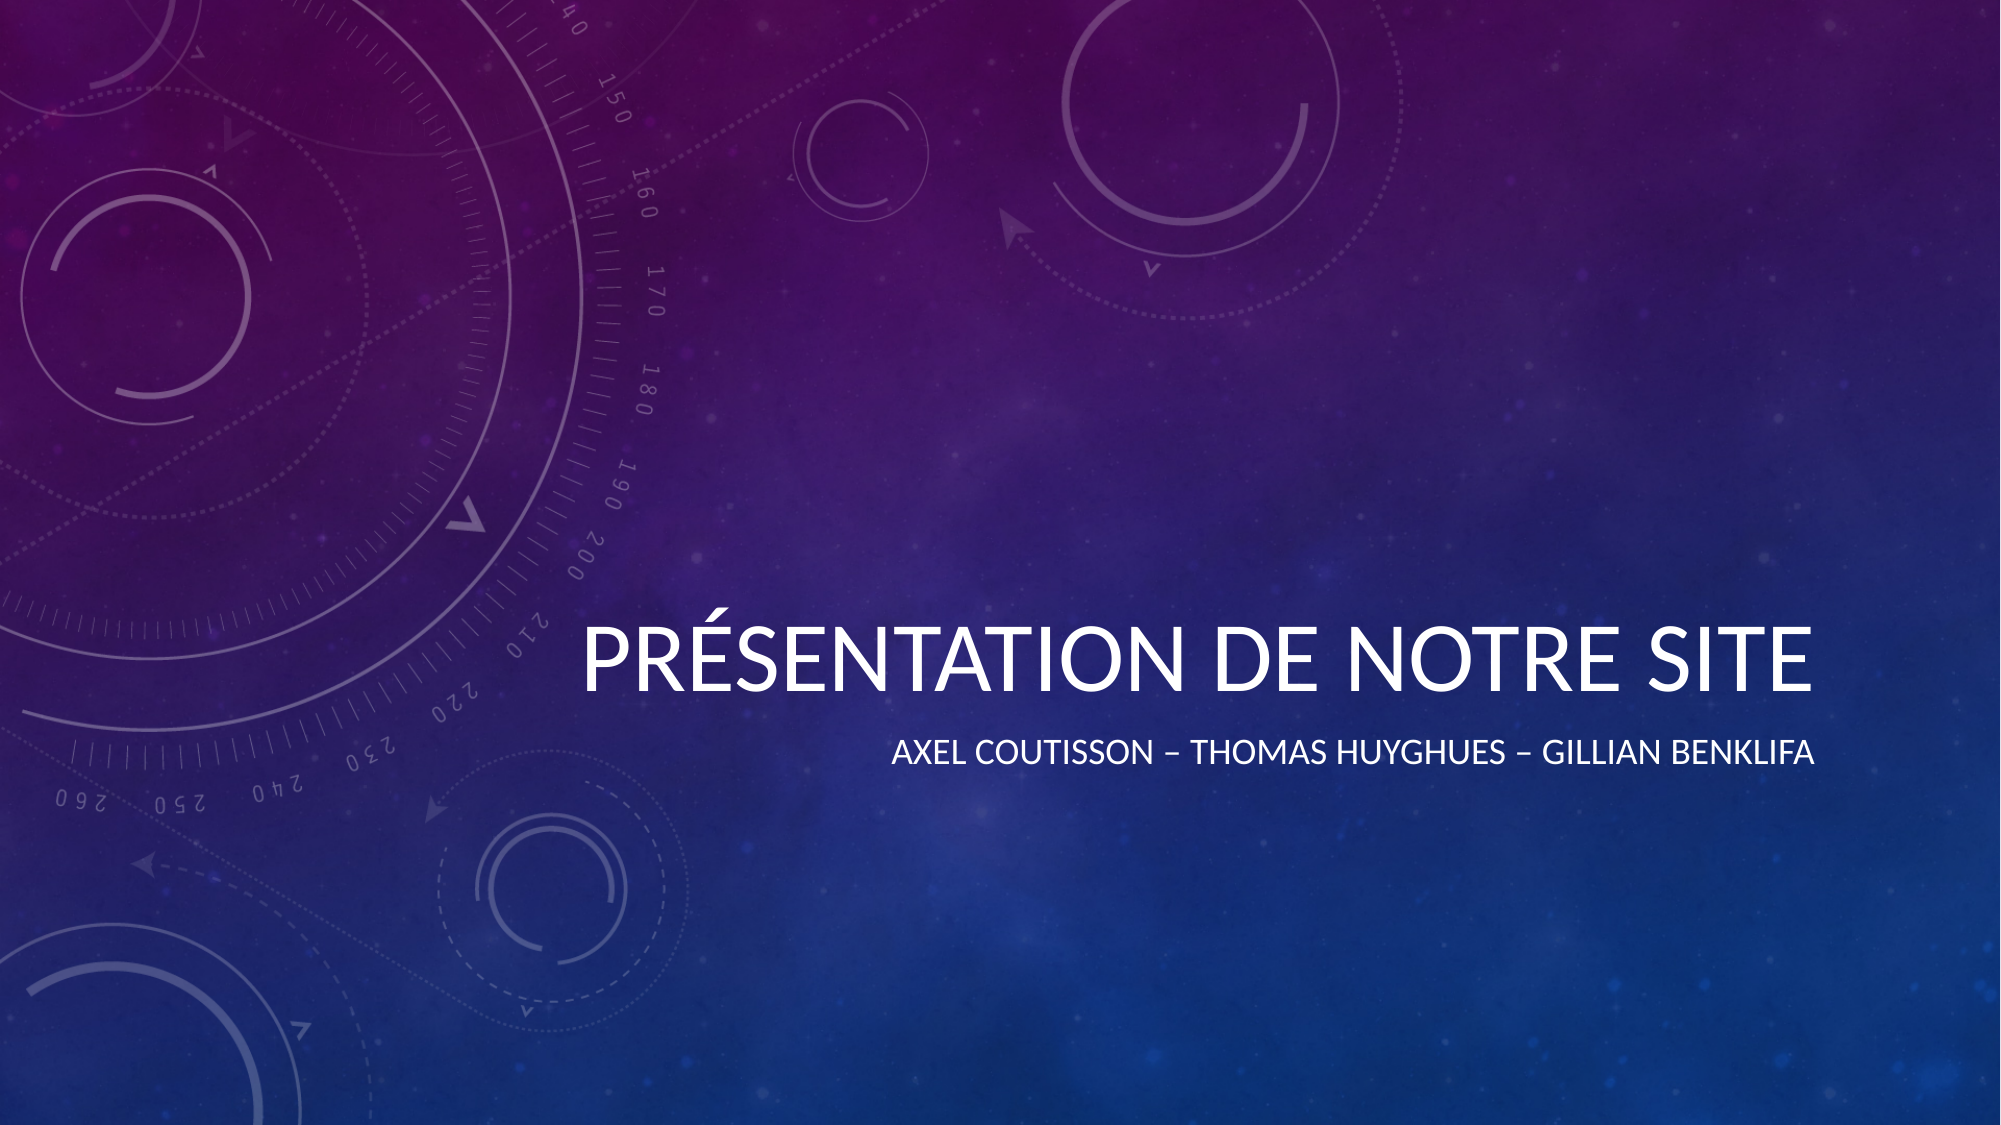

# Présentation de notre site
AXEL COUTISSON – THOMAS HUYGHUES – GILLIAN BENKLIFA